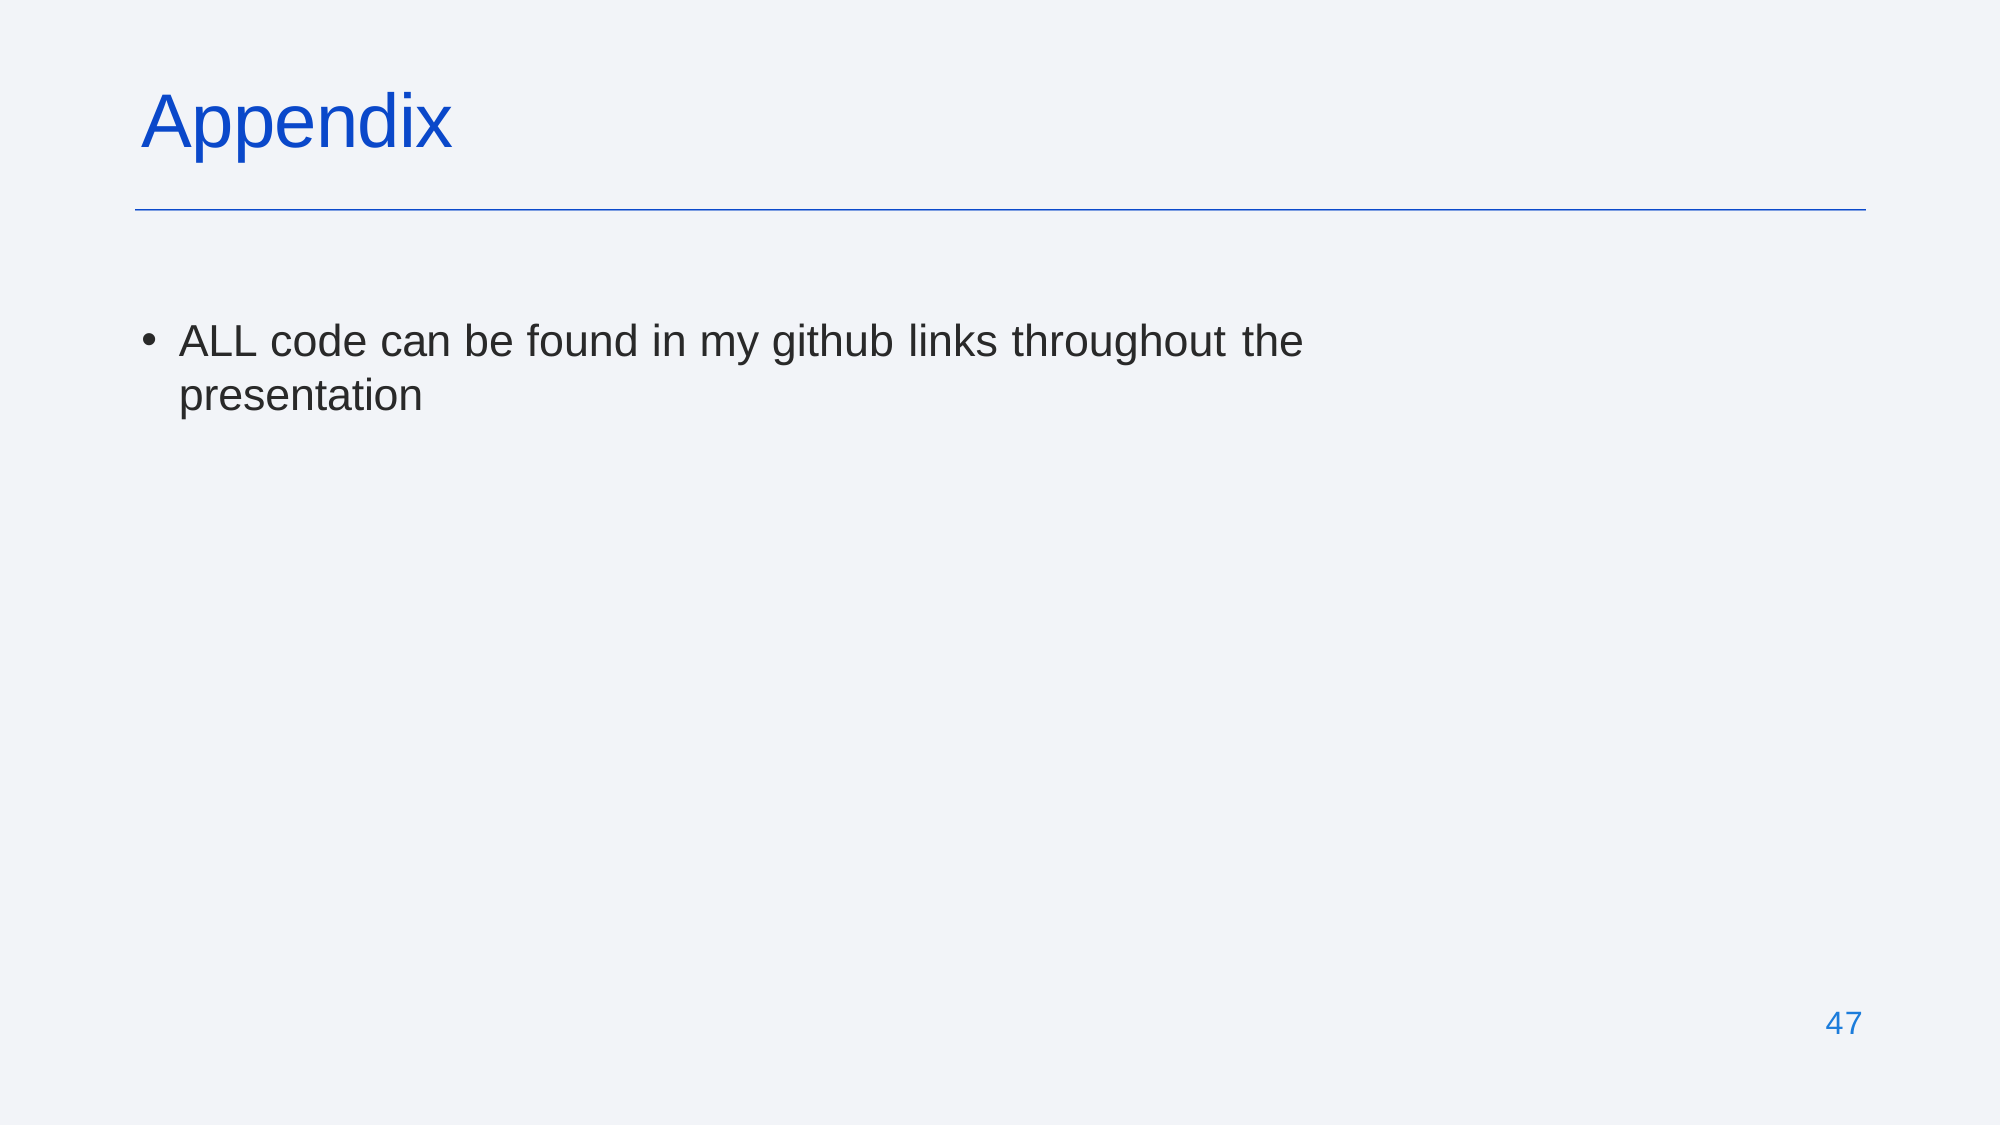

# Appendix
ALL code can be found in my github links throughout the presentation
47